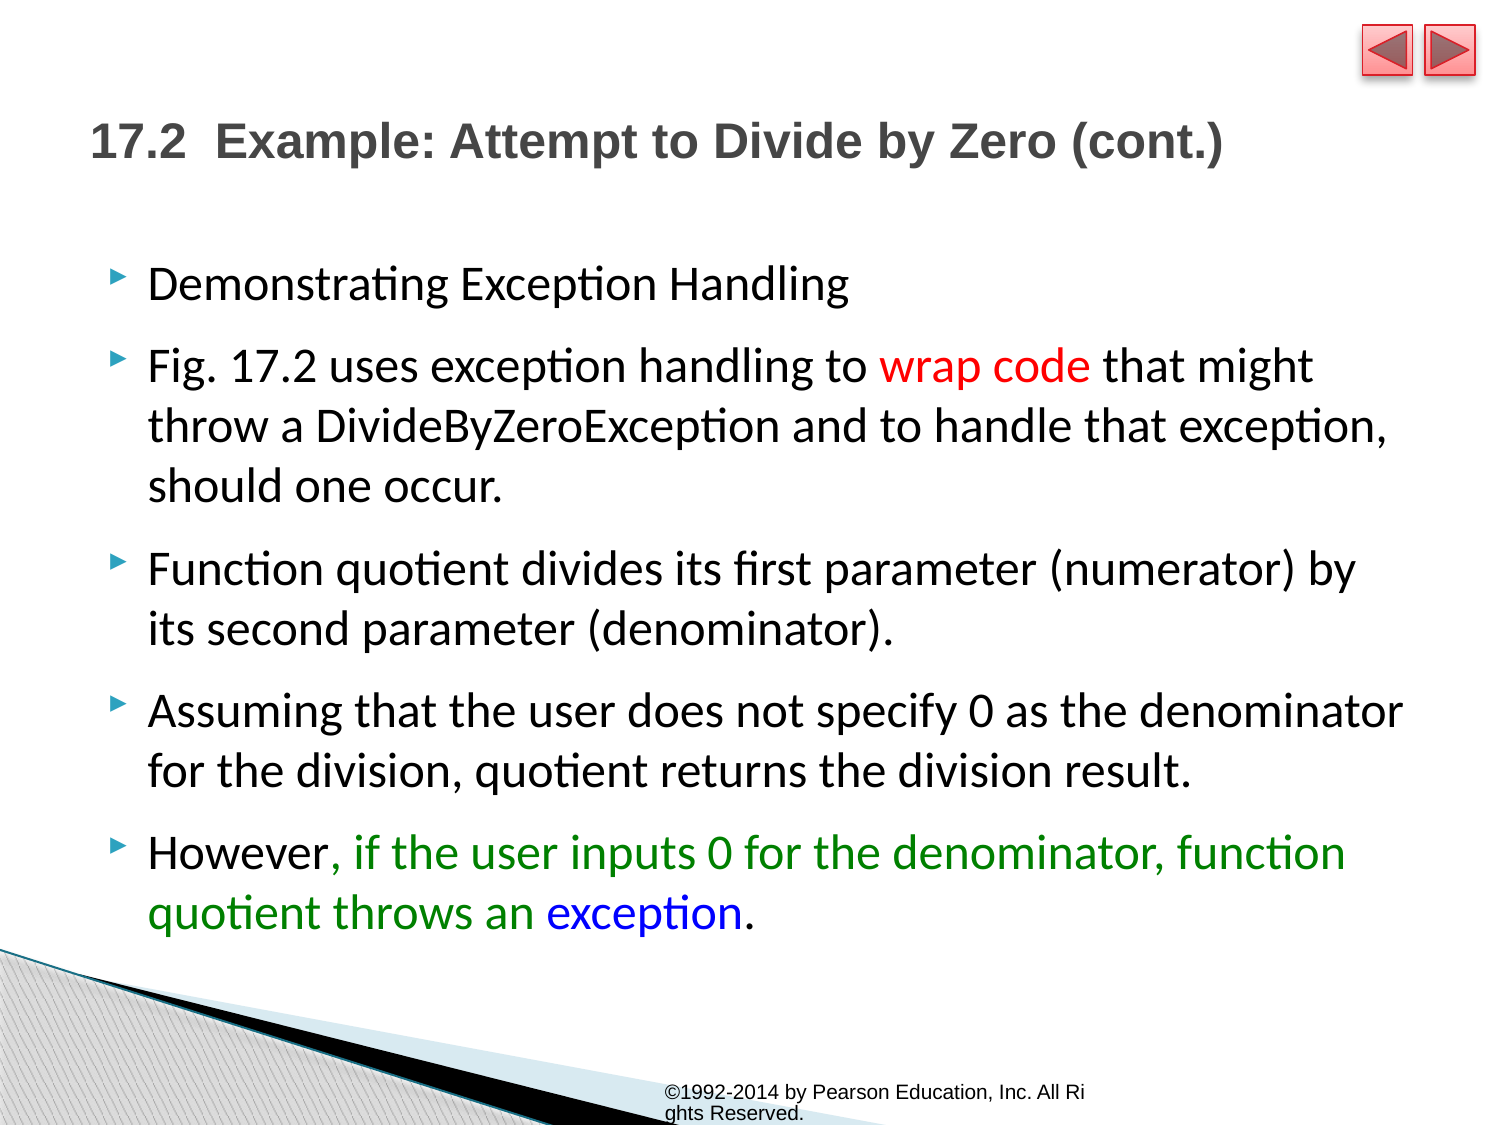

# 17.2  Example: Attempt to Divide by Zero (cont.)
Demonstrating Exception Handling
Fig. 17.2 uses exception handling to wrap code that might throw a DivideByZeroException and to handle that exception, should one occur.
Function quotient divides its first parameter (numerator) by its second parameter (denominator).
Assuming that the user does not specify 0 as the denominator for the division, quotient returns the division result.
However, if the user inputs 0 for the denominator, function quotient throws an exception.
©1992-2014 by Pearson Education, Inc. All Rights Reserved.